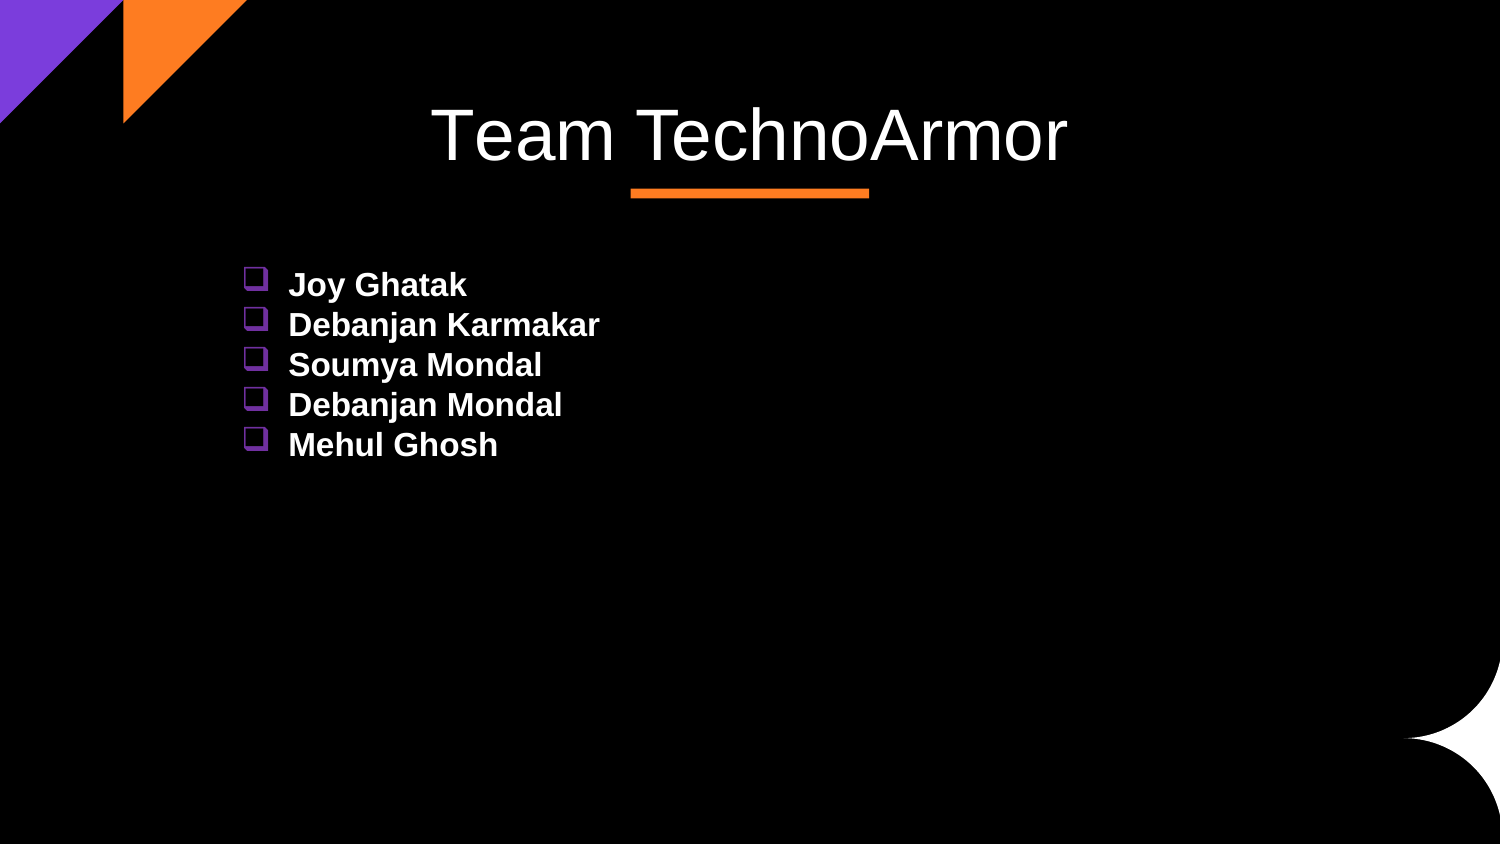

# Team TechnoArmor

Joy Ghatak
Debanjan Karmakar
Soumya Mondal
Debanjan Mondal
Mehul Ghosh